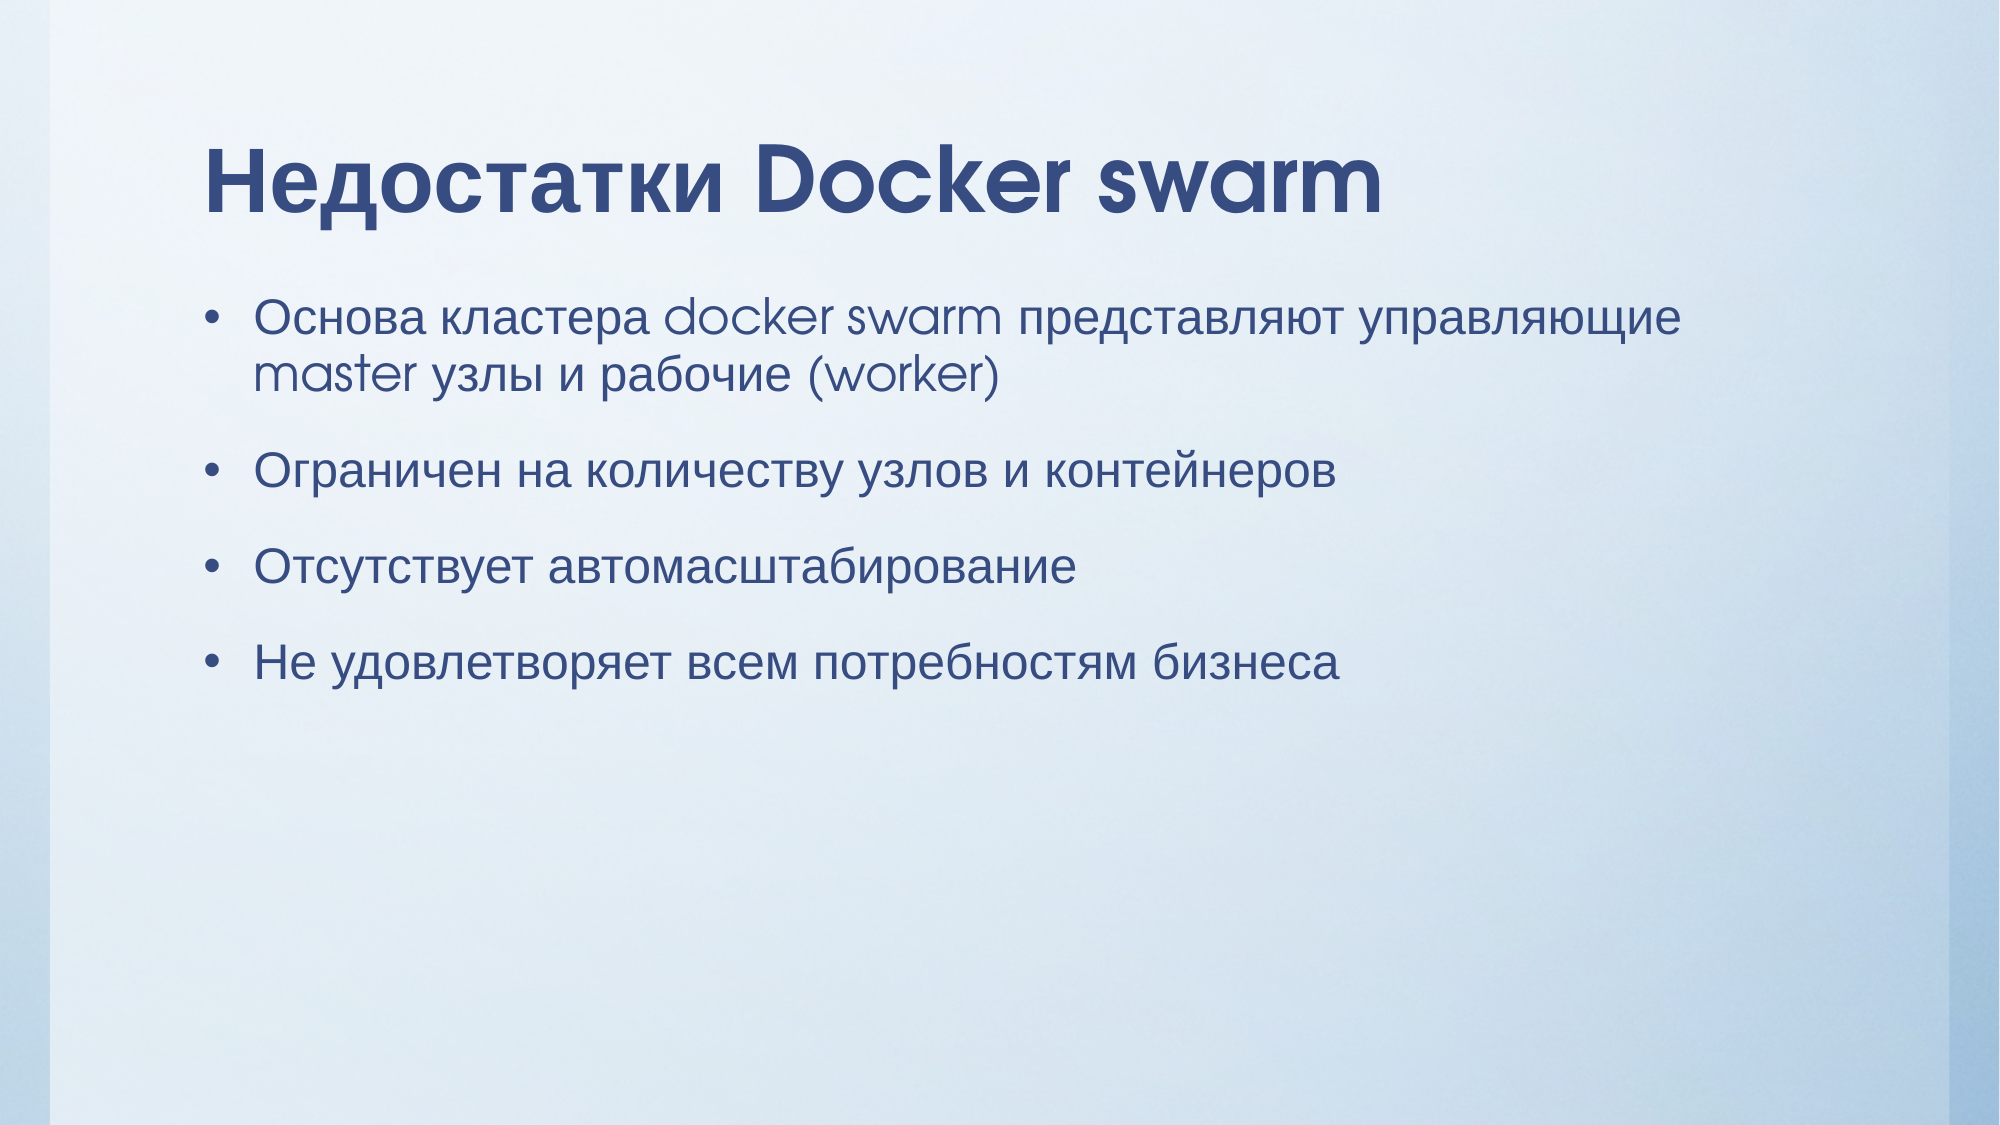

# Недостатки Docker swarm
Основа кластера docker swarm представляют управляющие master узлы и рабочие (worker)
Ограничен на количеству узлов и контейнеров
Отсутствует автомасштабирование
Не удовлетворяет всем потребностям бизнеса